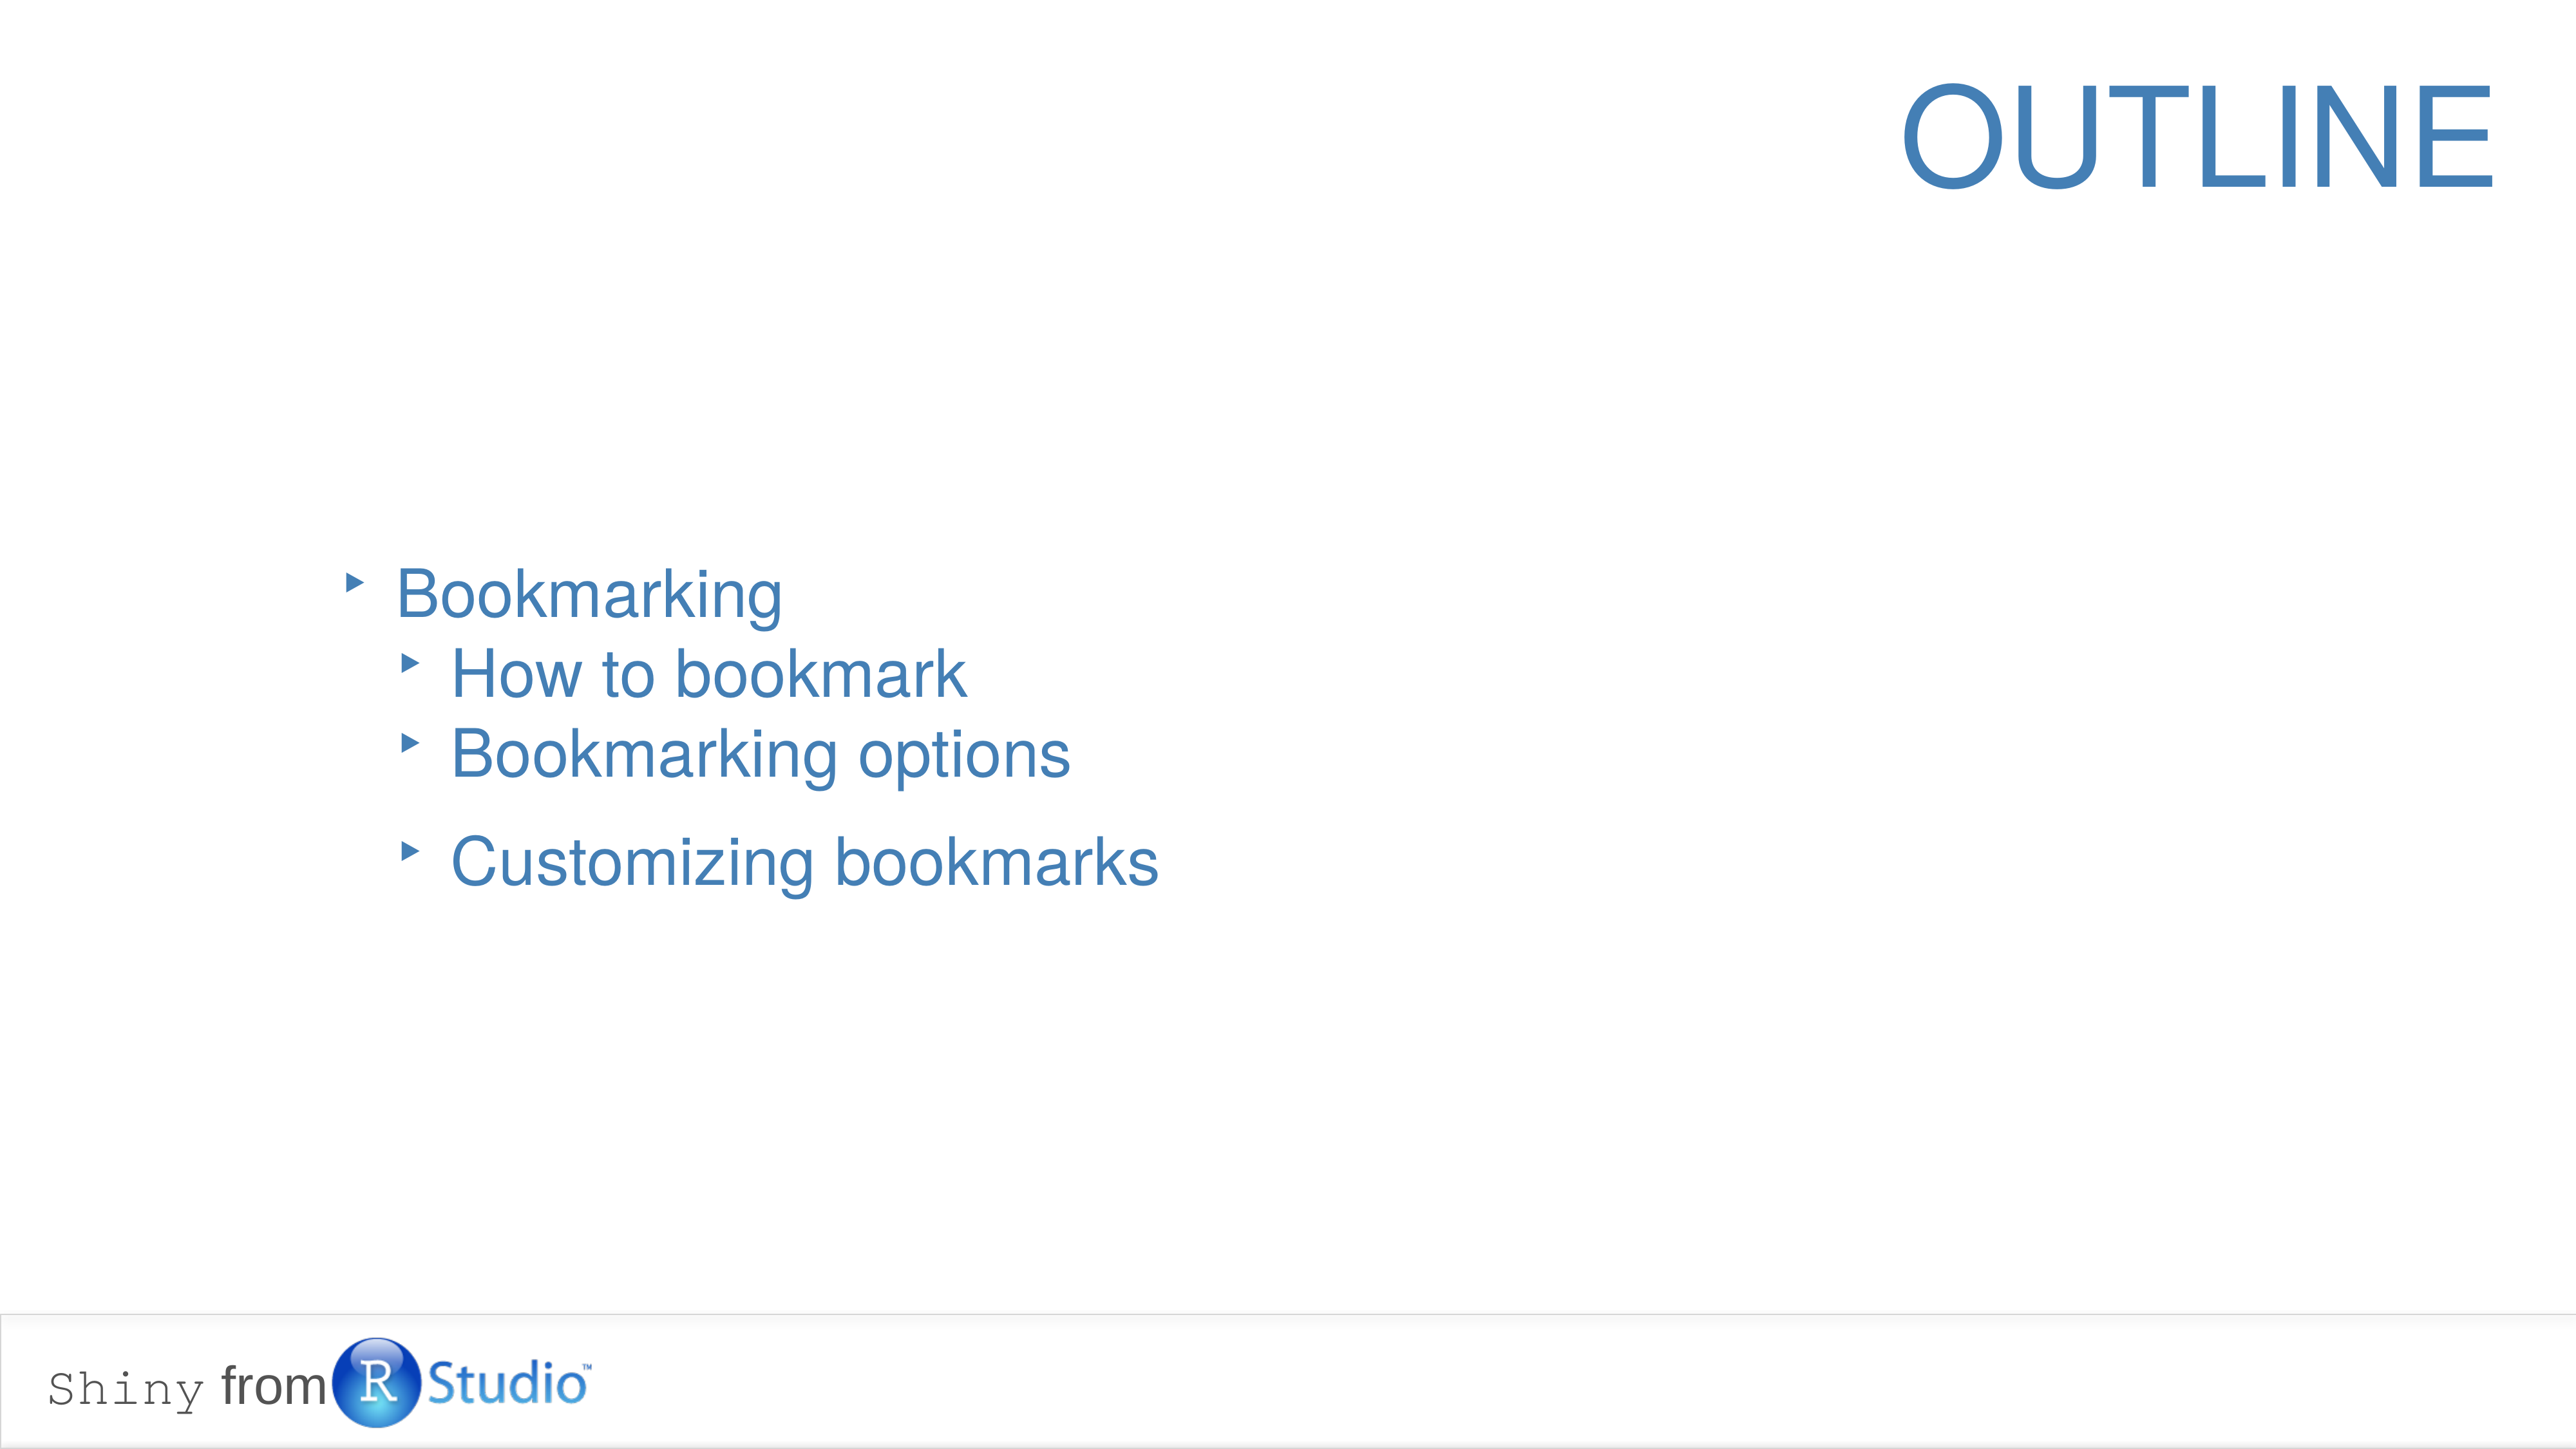

Bookmarking
How to bookmark
Bookmarking options
Customizing bookmarks